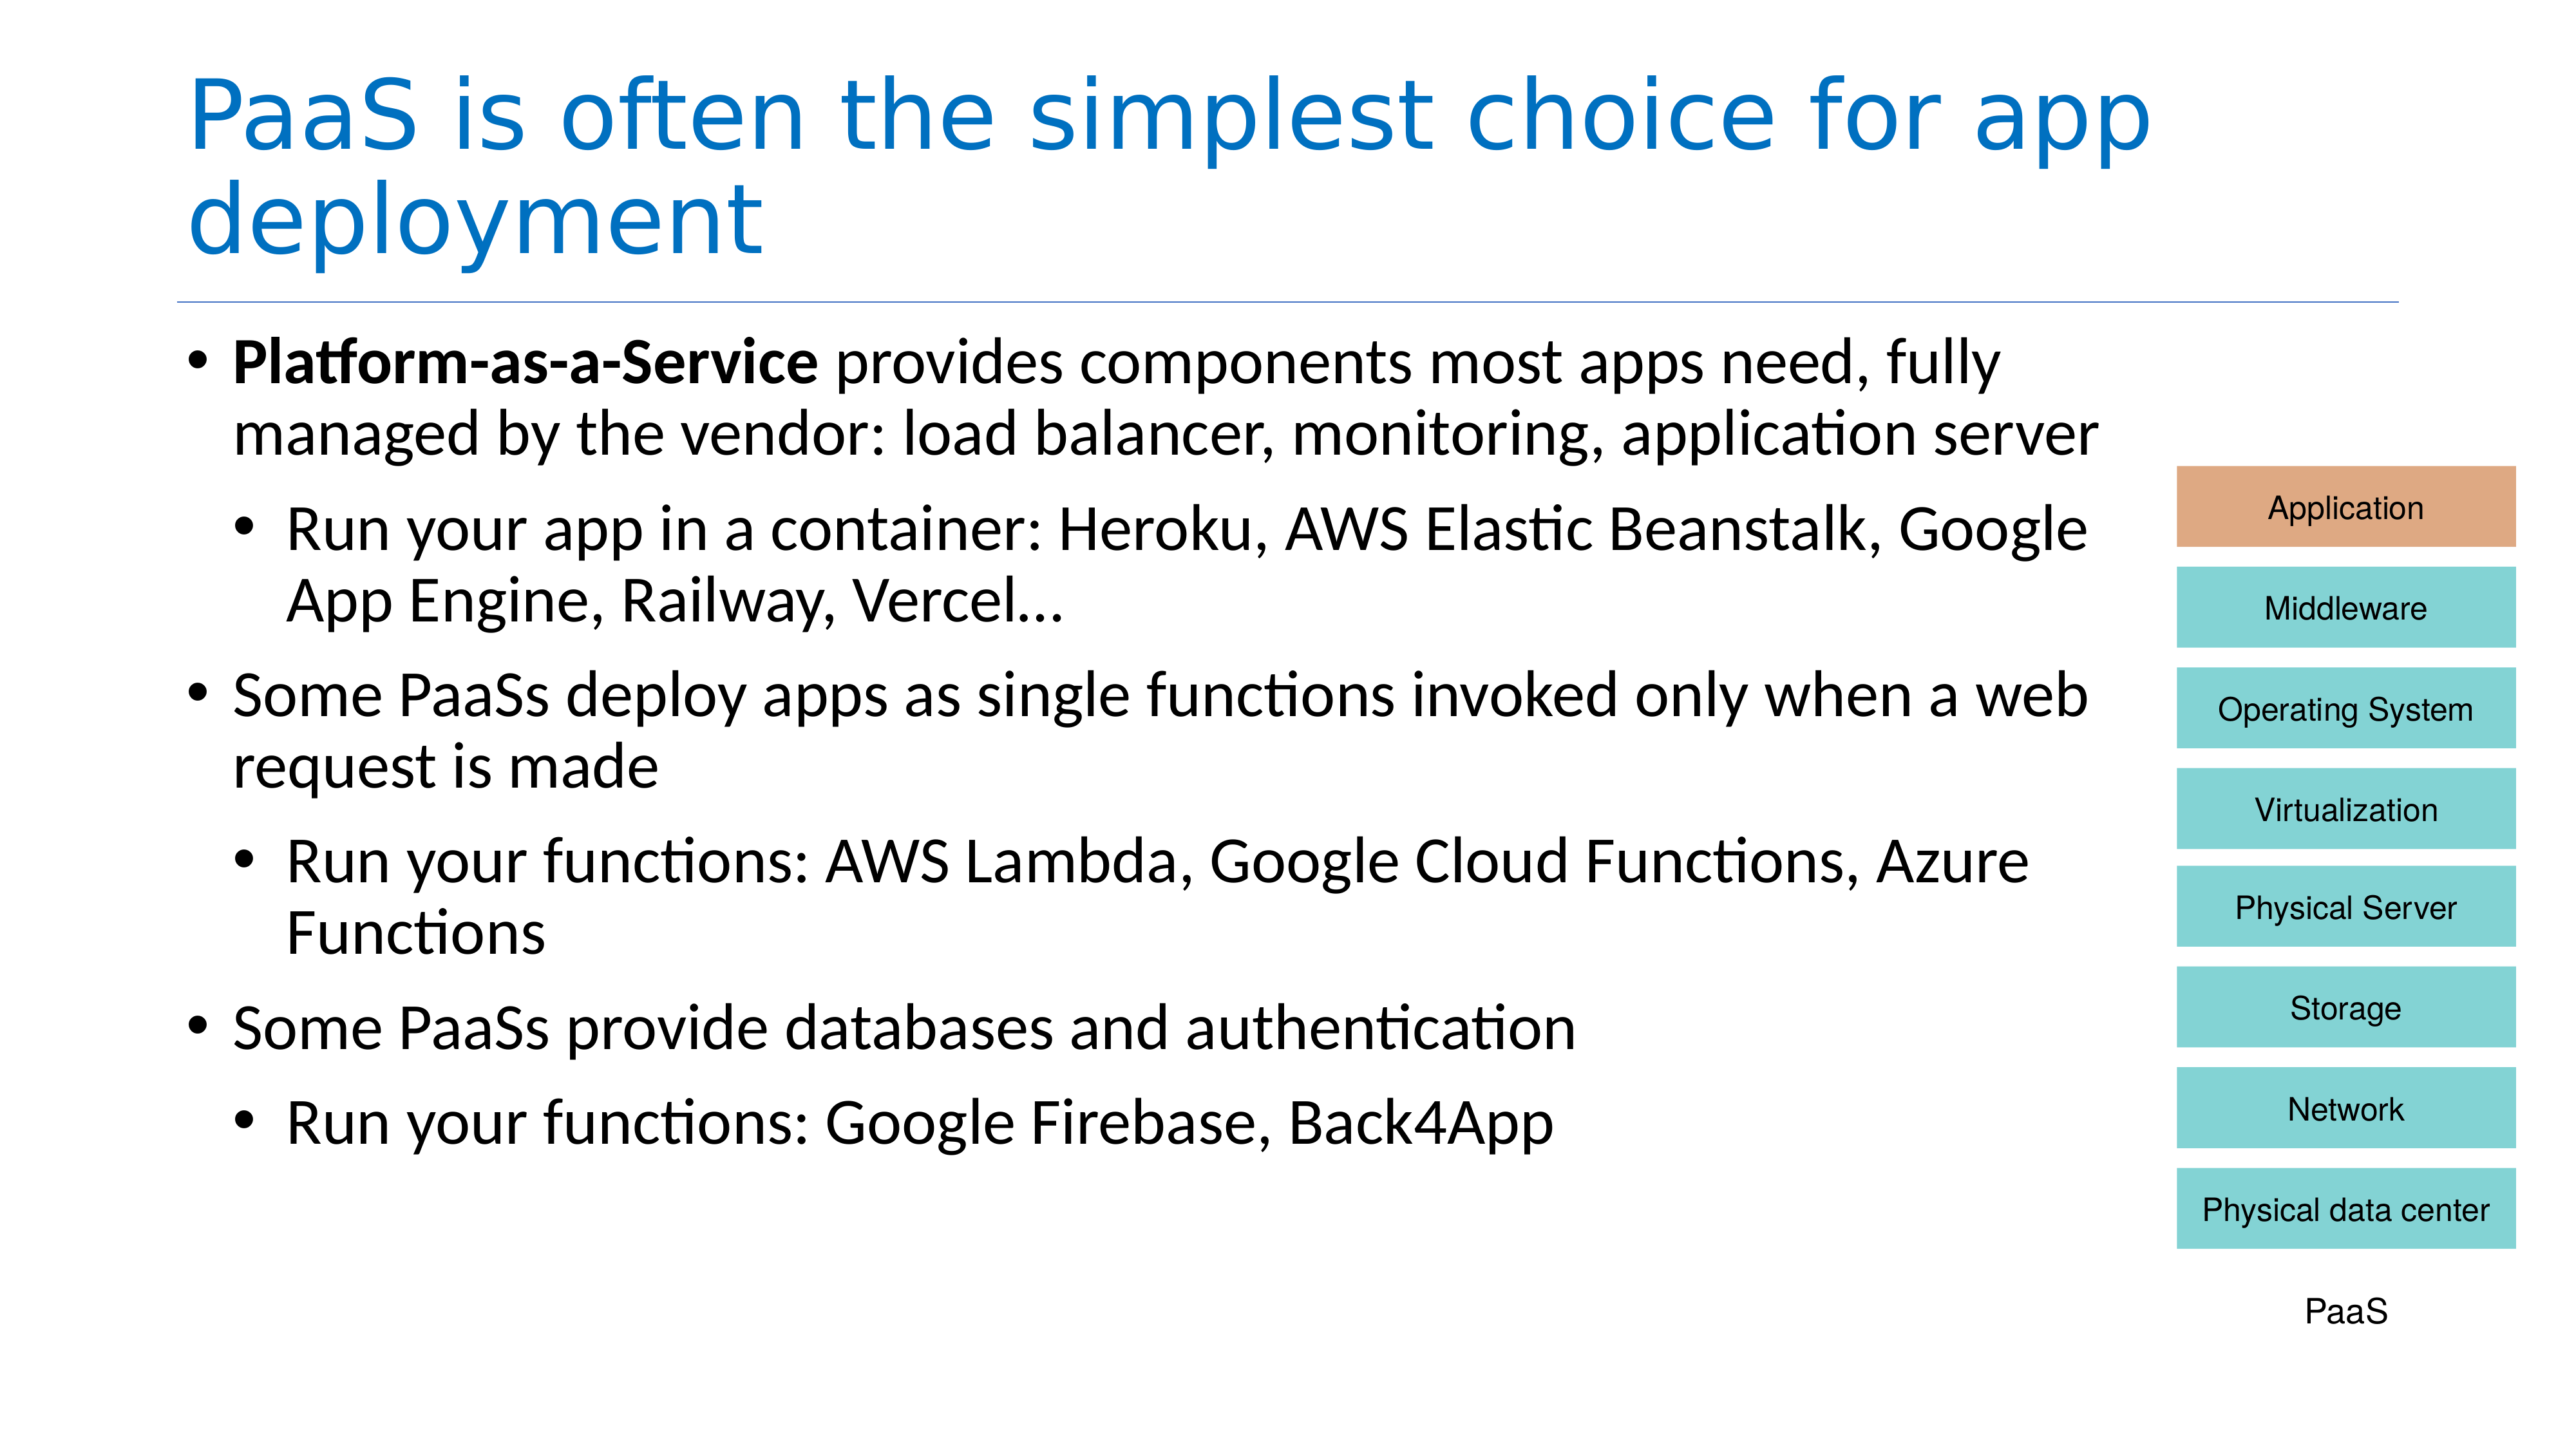

# PaaS is often the simplest choice for app deployment
Platform-as-a-Service provides components most apps need, fully managed by the vendor: load balancer, monitoring, application server
Run your app in a container: Heroku, AWS Elastic Beanstalk, Google App Engine, Railway, Vercel…
Some PaaSs deploy apps as single functions invoked only when a web request is made
Run your functions: AWS Lambda, Google Cloud Functions, Azure Functions
Some PaaSs provide databases and authentication
Run your functions: Google Firebase, Back4App

Application

Middleware

Operating System

Virtualization

Physical Server

Storage

Network

Physical data center
PaaS